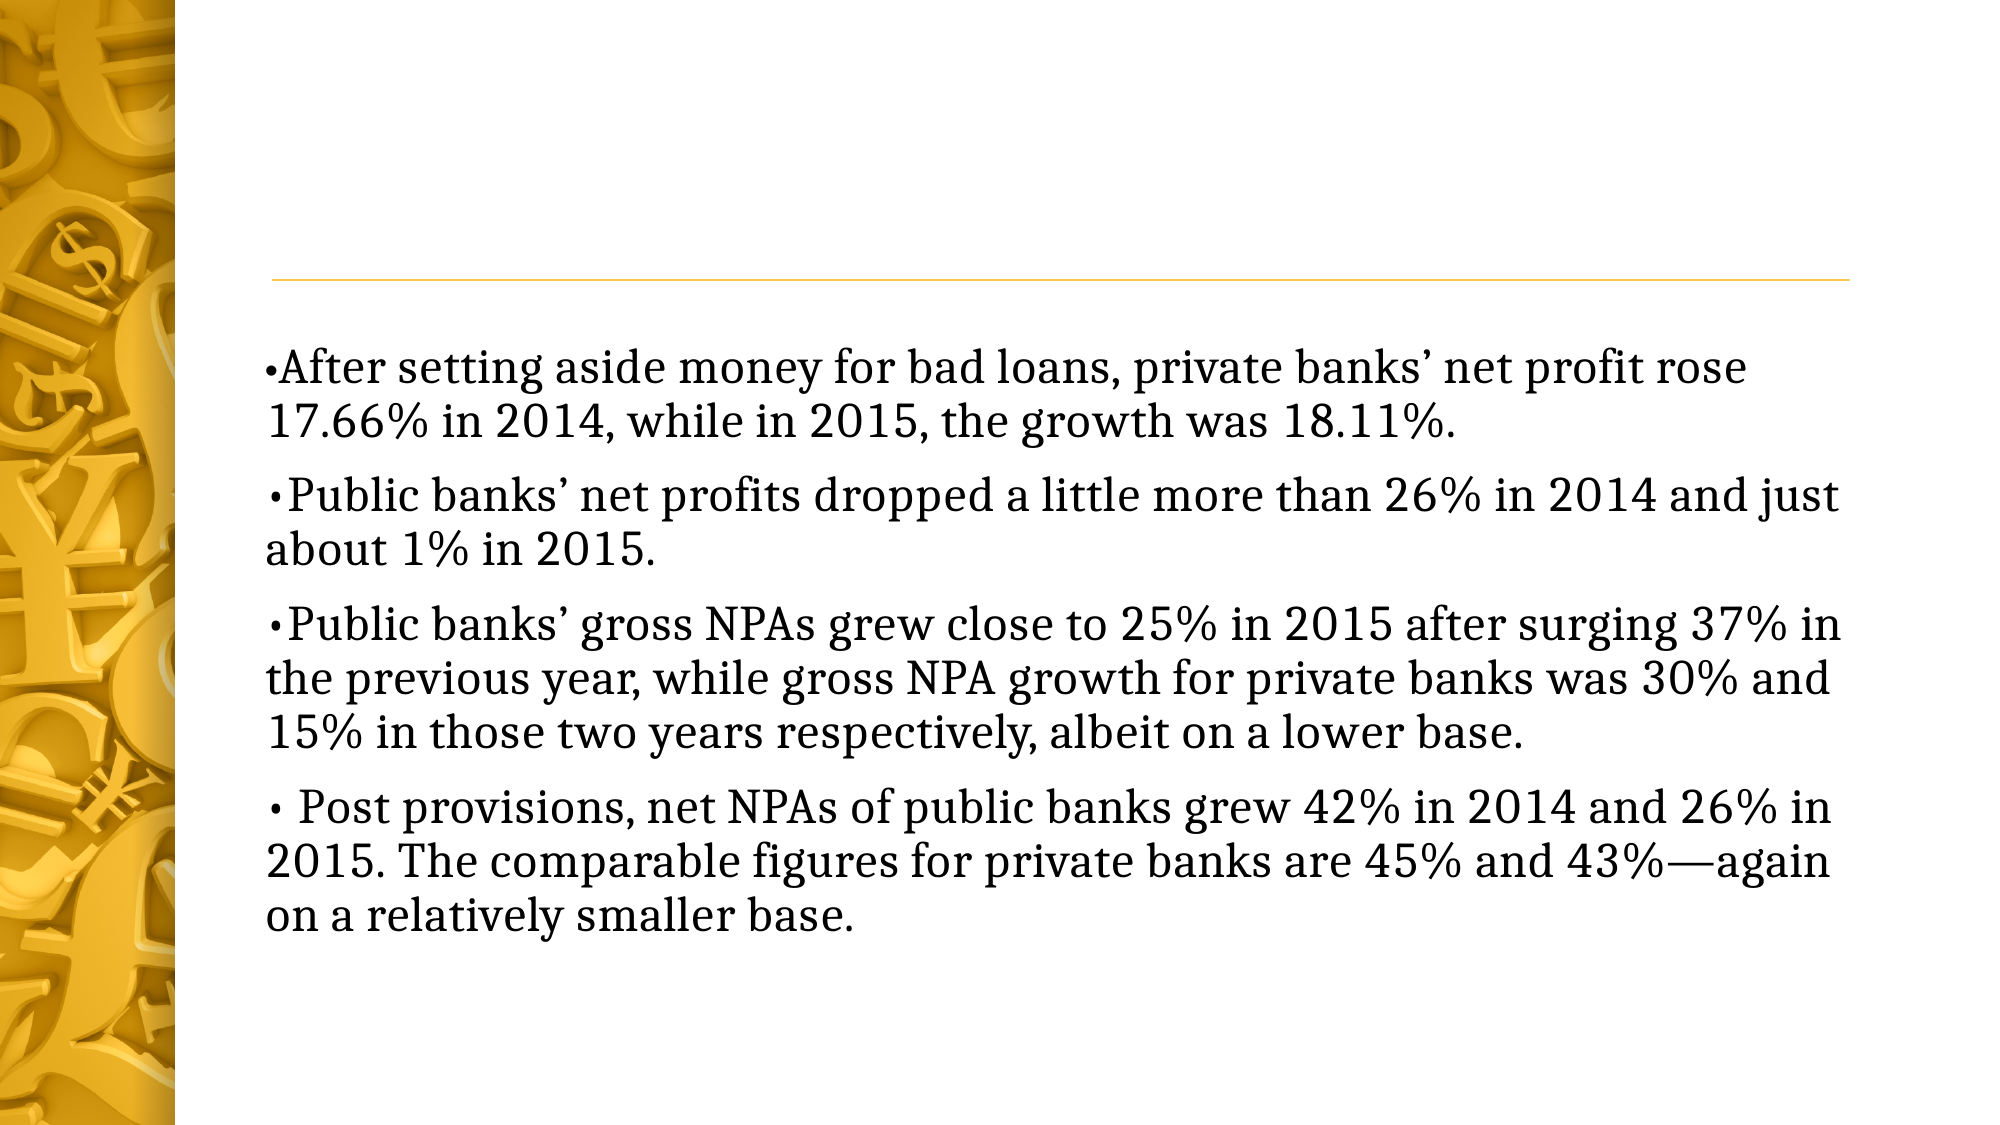

•After setting aside money for bad loans, private banks’ net profit rose 17.66% in 2014, while in 2015, the growth was 18.11%.
•Public banks’ net profits dropped a little more than 26% in 2014 and just about 1% in 2015.
•Public banks’ gross NPAs grew close to 25% in 2015 after surging 37% in the previous year, while gross NPA growth for private banks was 30% and 15% in those two years respectively, albeit on a lower base.
• Post provisions, net NPAs of public banks grew 42% in 2014 and 26% in 2015. The comparable figures for private banks are 45% and 43%—again on a relatively smaller base.